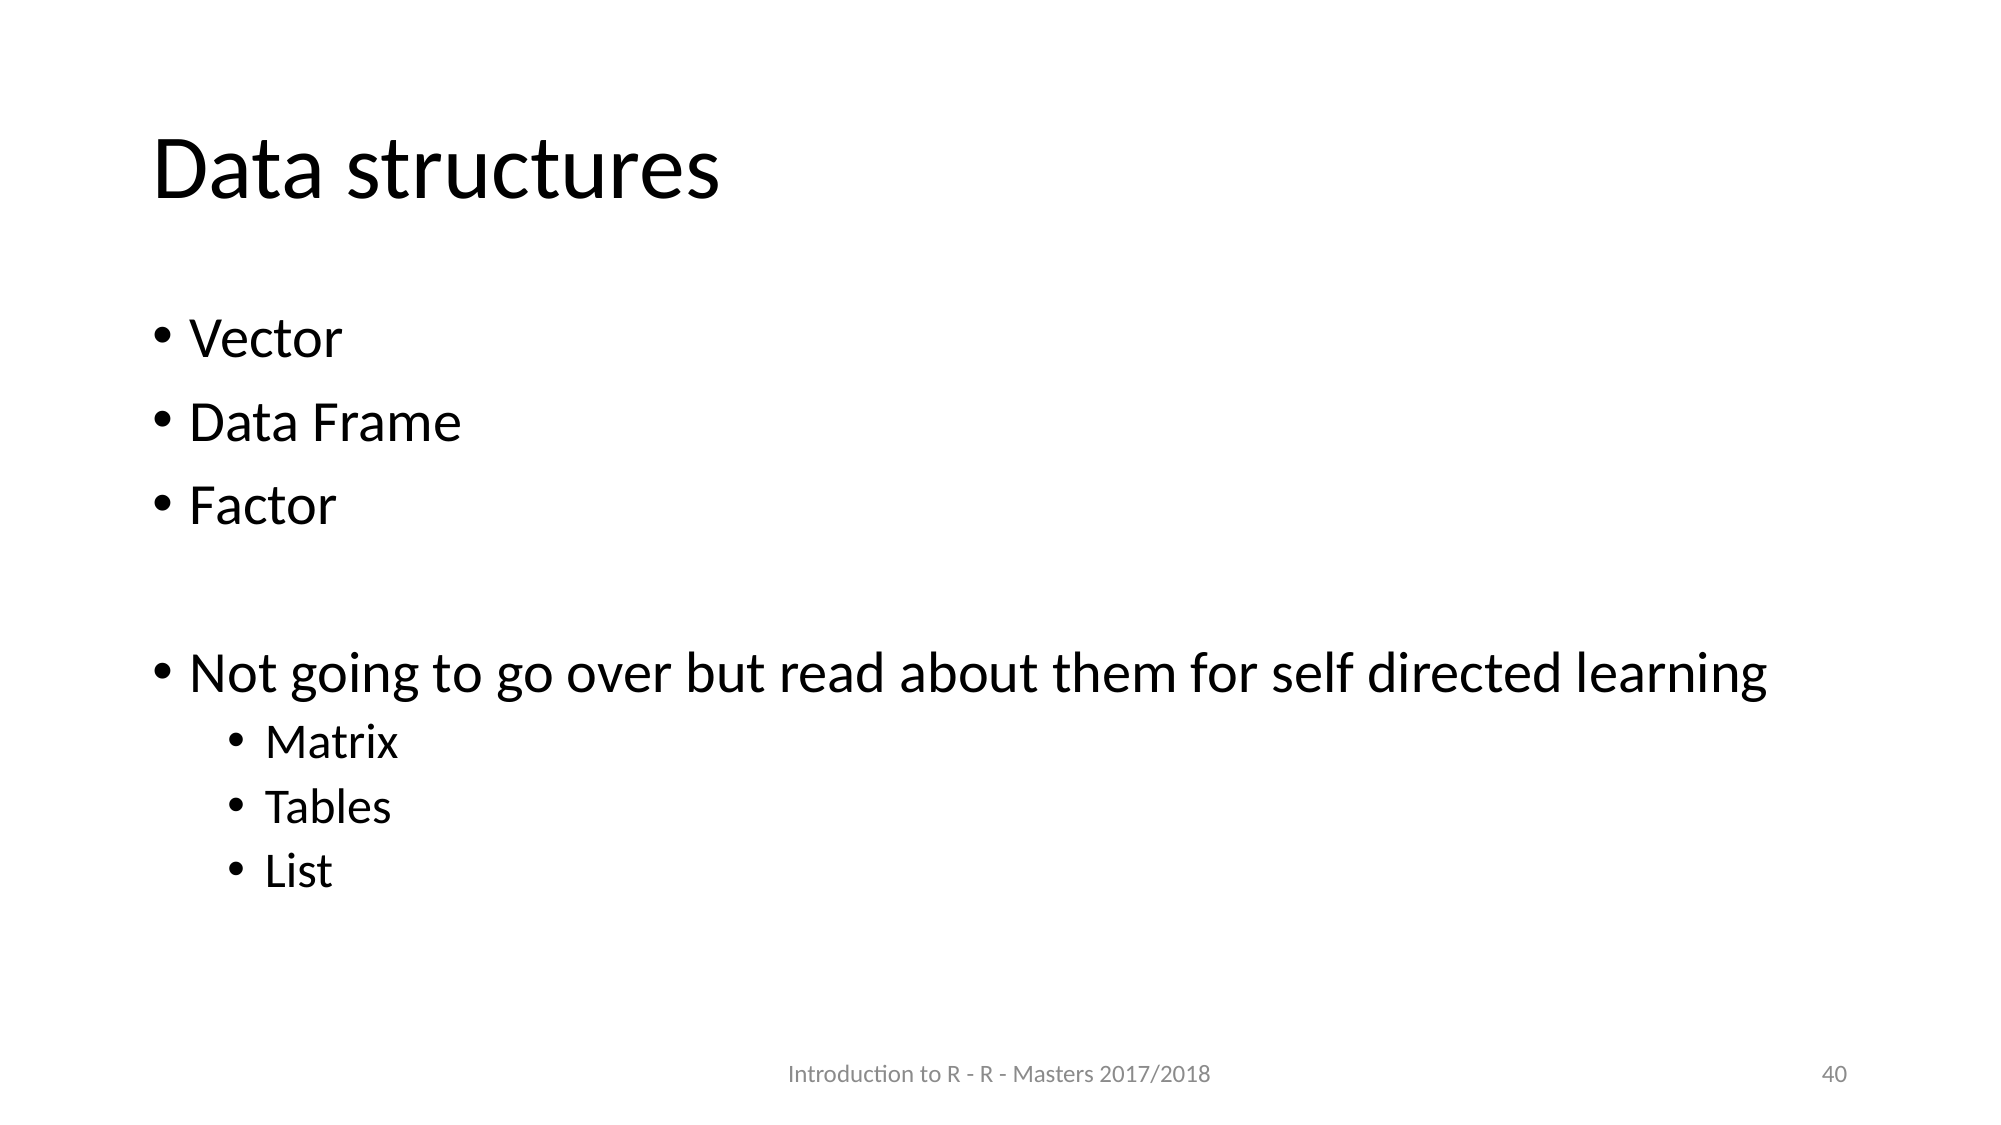

# Data structures
Vector
Data Frame
Factor

Not going to go over but read about them for self directed learning
Matrix
Tables
List
Introduction to R - R - Masters 2017/2018
40